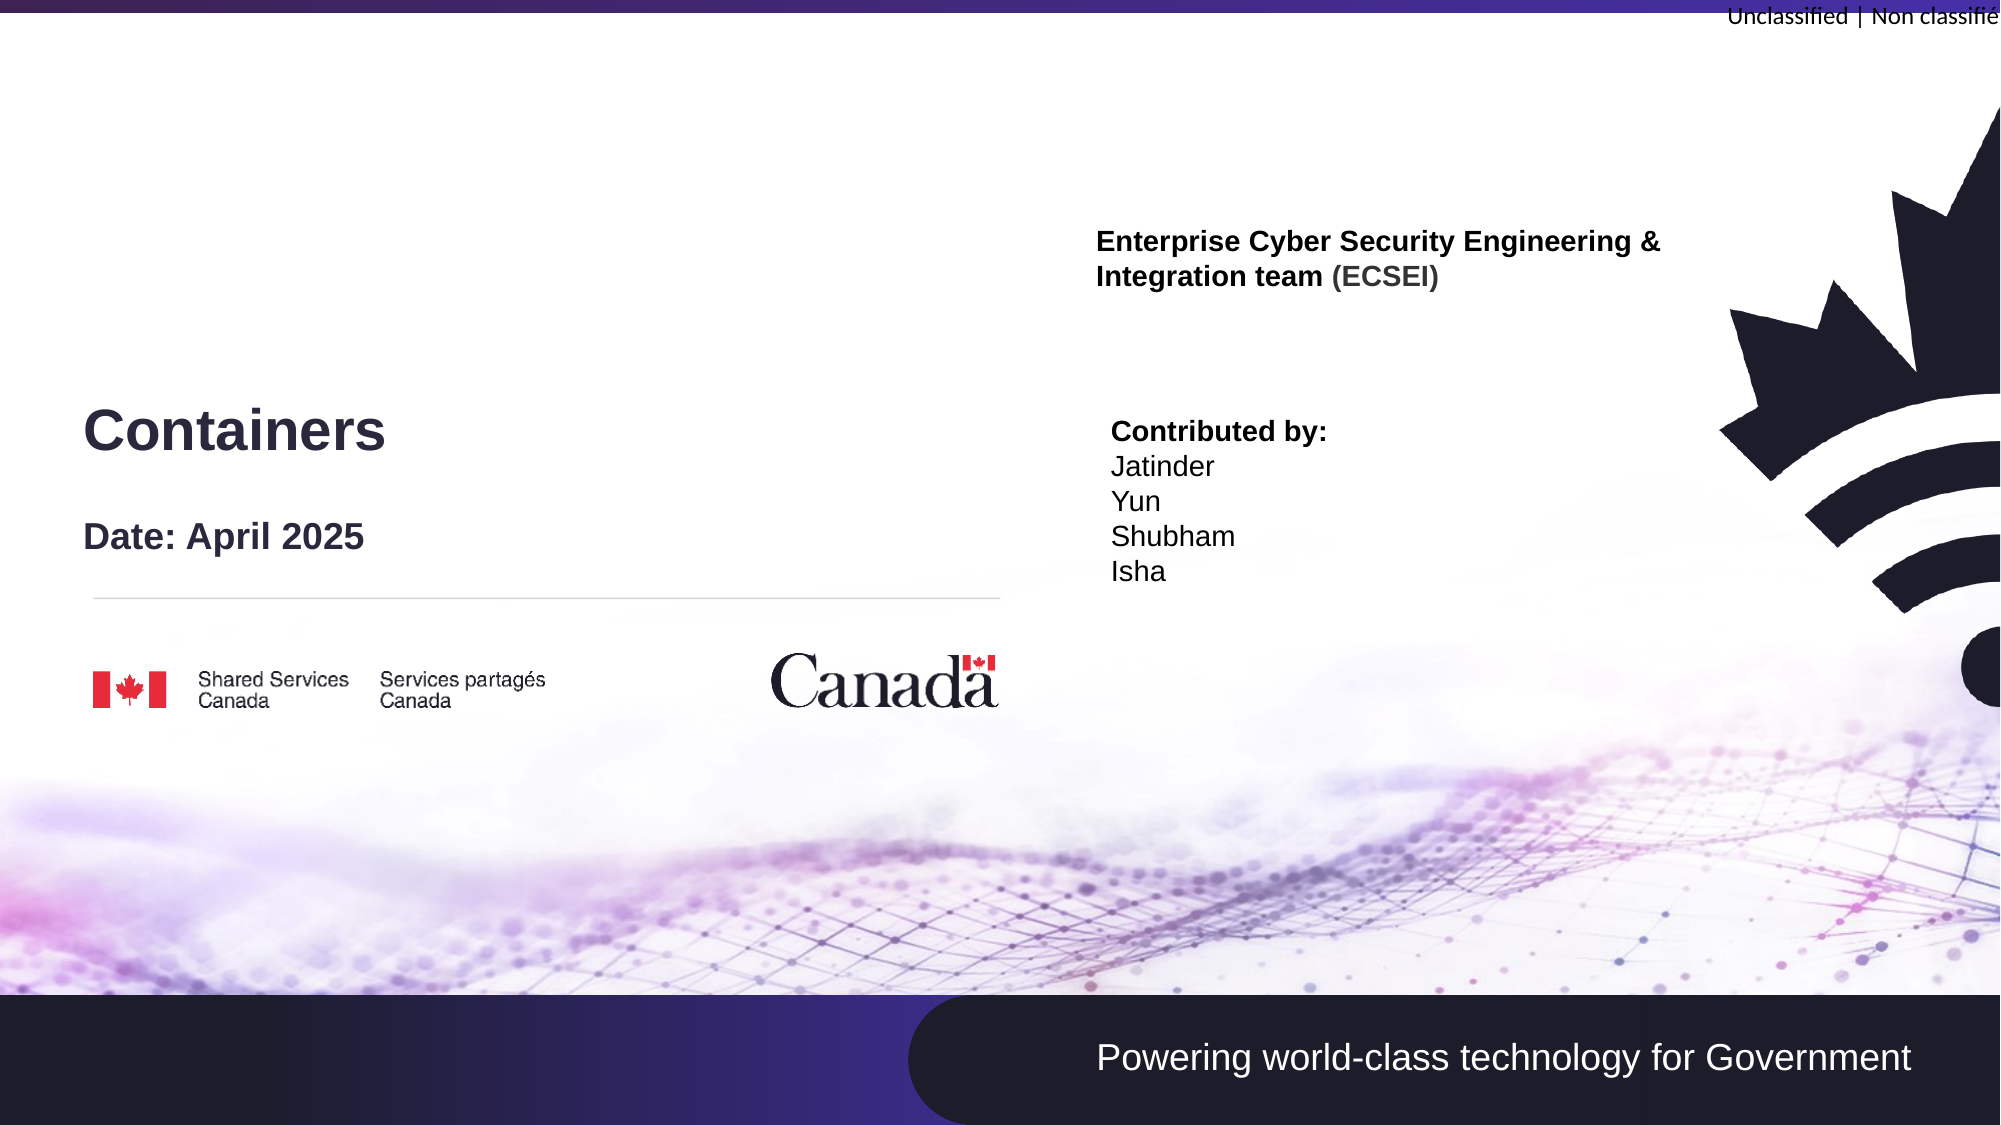

Enterprise Cyber Security Engineering & Integration team (ECSEI)
# Containers
Contributed by:
Jatinder
Yun
Shubham
Isha
Date: April 2025